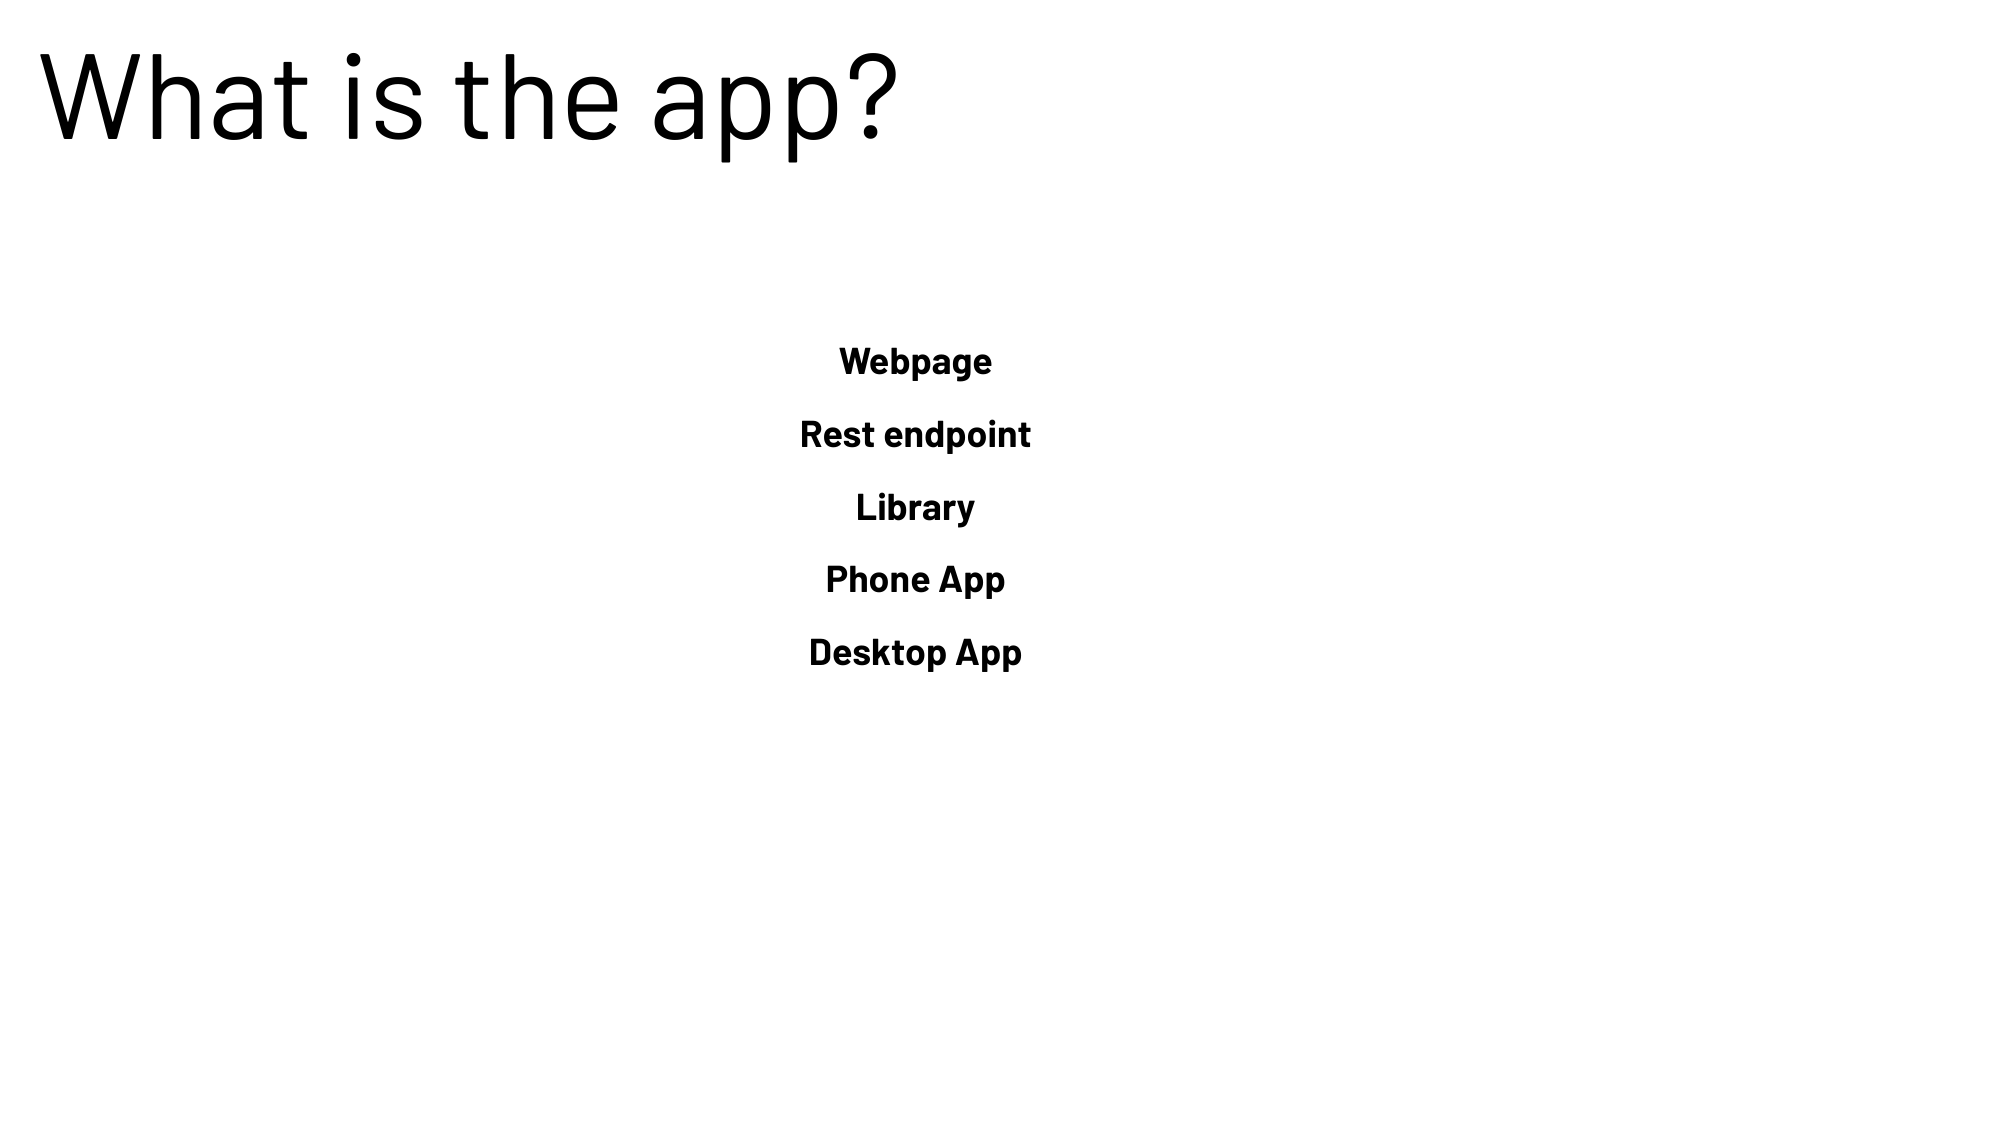

# What is the app?
Webpage
Rest endpoint
Library
Phone App
Desktop App